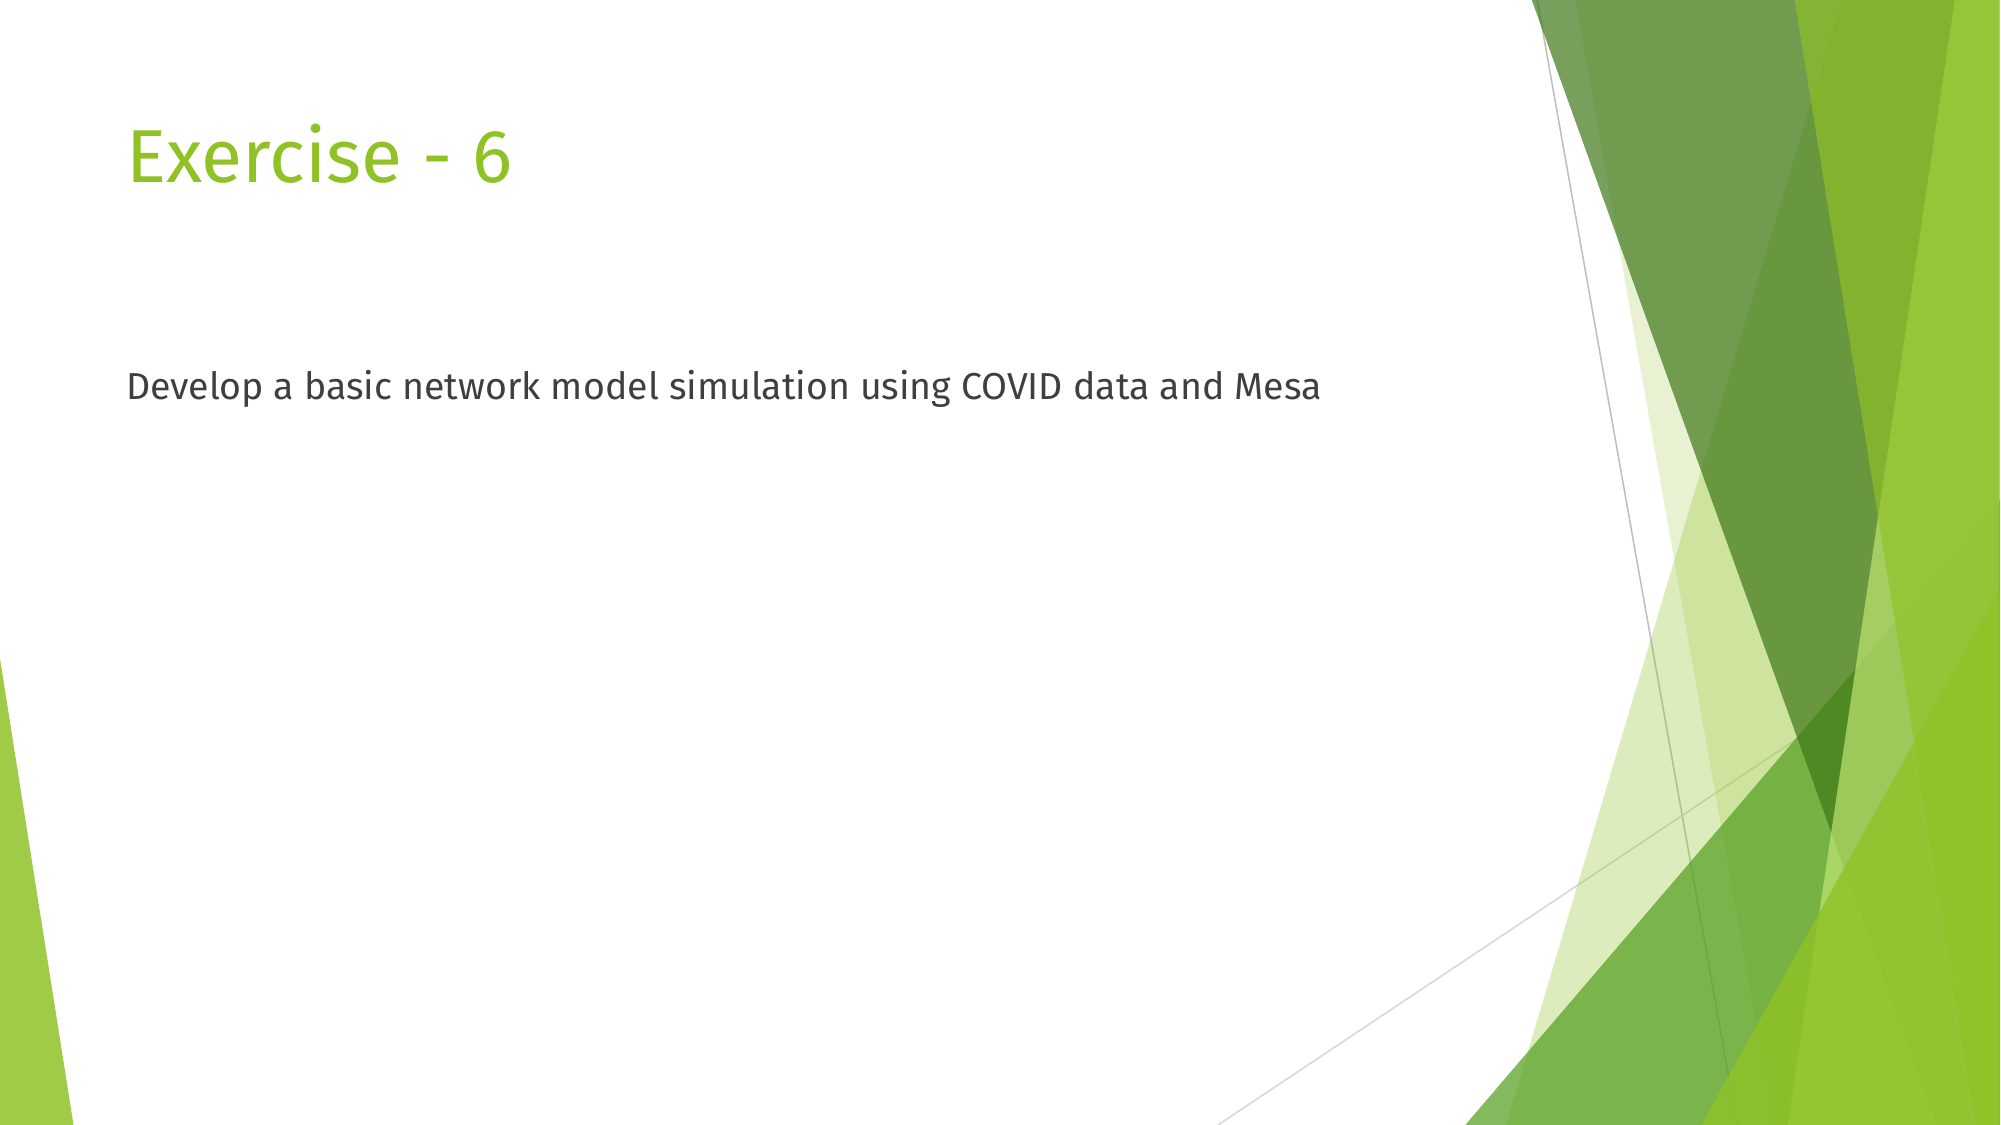

# Exercise - 6
Develop a basic network model simulation using COVID data and Mesa